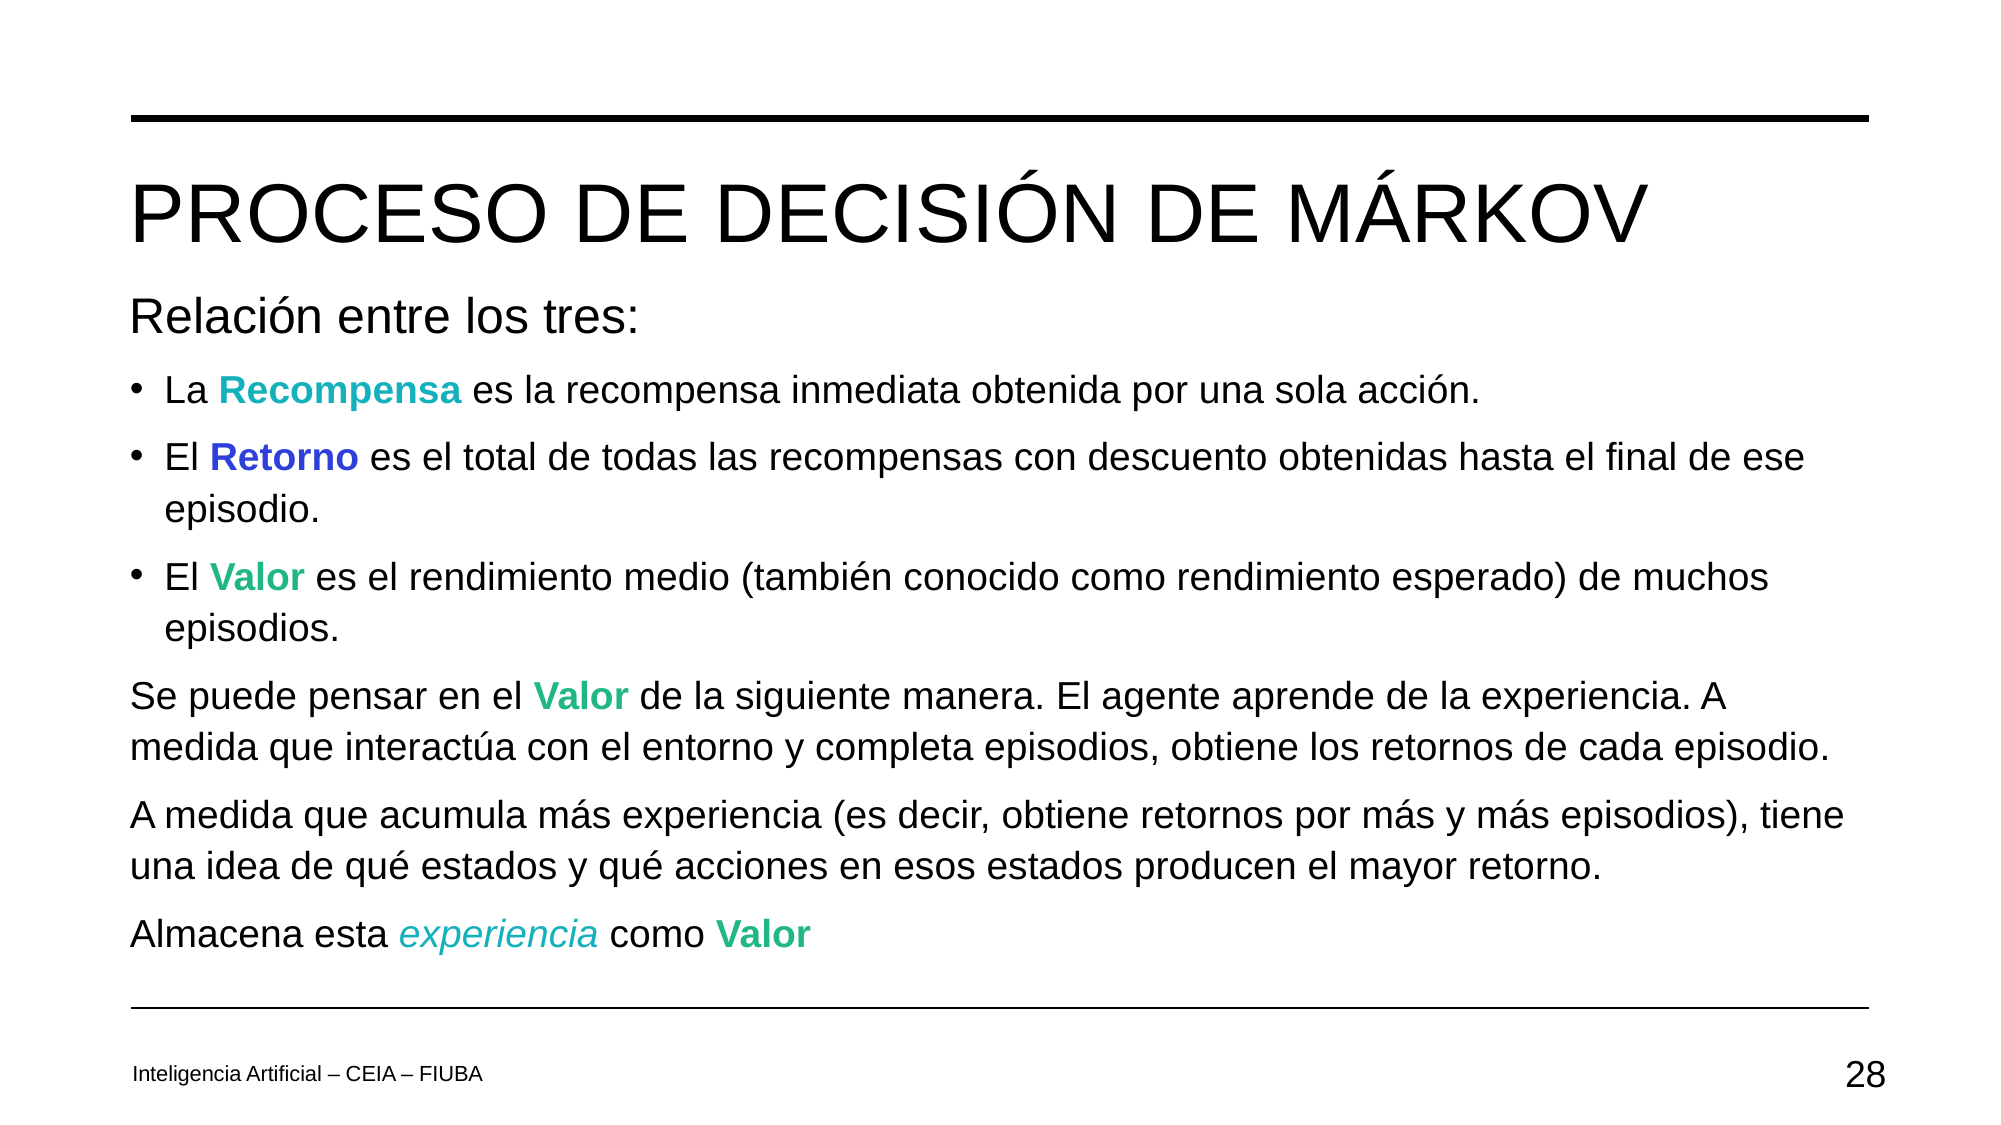

# Proceso de decisión de Márkov
Relación entre los tres:
La Recompensa es la recompensa inmediata obtenida por una sola acción.
El Retorno es el total de todas las recompensas con descuento obtenidas hasta el final de ese episodio.
El Valor es el rendimiento medio (también conocido como rendimiento esperado) de muchos episodios.
Se puede pensar en el Valor de la siguiente manera. El agente aprende de la experiencia. A medida que interactúa con el entorno y completa episodios, obtiene los retornos de cada episodio.
A medida que acumula más experiencia (es decir, obtiene retornos por más y más episodios), tiene una idea de qué estados y qué acciones en esos estados producen el mayor retorno.
Almacena esta experiencia como Valor

Inteligencia Artificial – CEIA – FIUBA
28
Image by vectorjuice